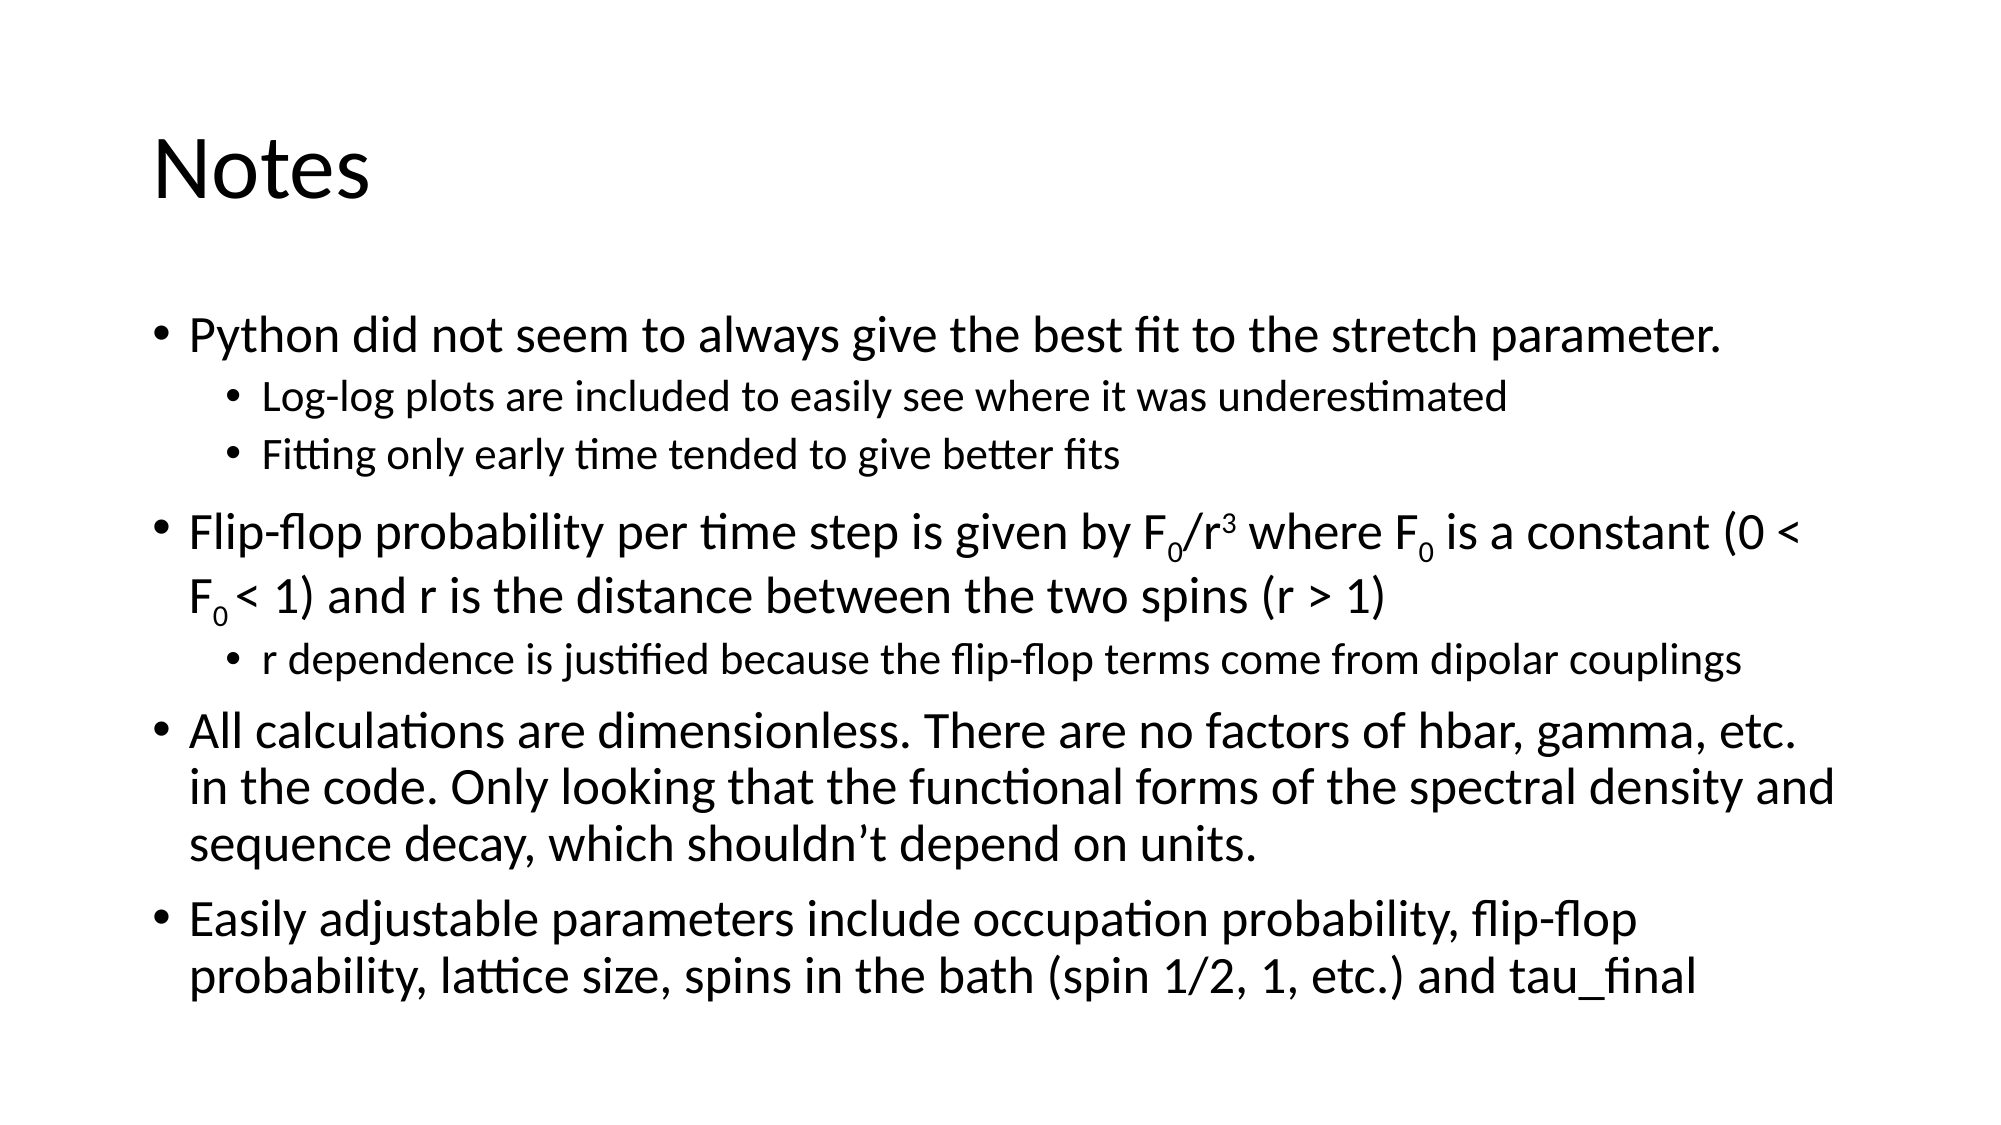

# Notes
Python did not seem to always give the best fit to the stretch parameter.
Log-log plots are included to easily see where it was underestimated
Fitting only early time tended to give better fits
Flip-flop probability per time step is given by F0/r3 where F0 is a constant (0 < F0 < 1) and r is the distance between the two spins (r > 1)
r dependence is justified because the flip-flop terms come from dipolar couplings
All calculations are dimensionless. There are no factors of hbar, gamma, etc. in the code. Only looking that the functional forms of the spectral density and sequence decay, which shouldn’t depend on units.
Easily adjustable parameters include occupation probability, flip-flop probability, lattice size, spins in the bath (spin 1/2, 1, etc.) and tau_final